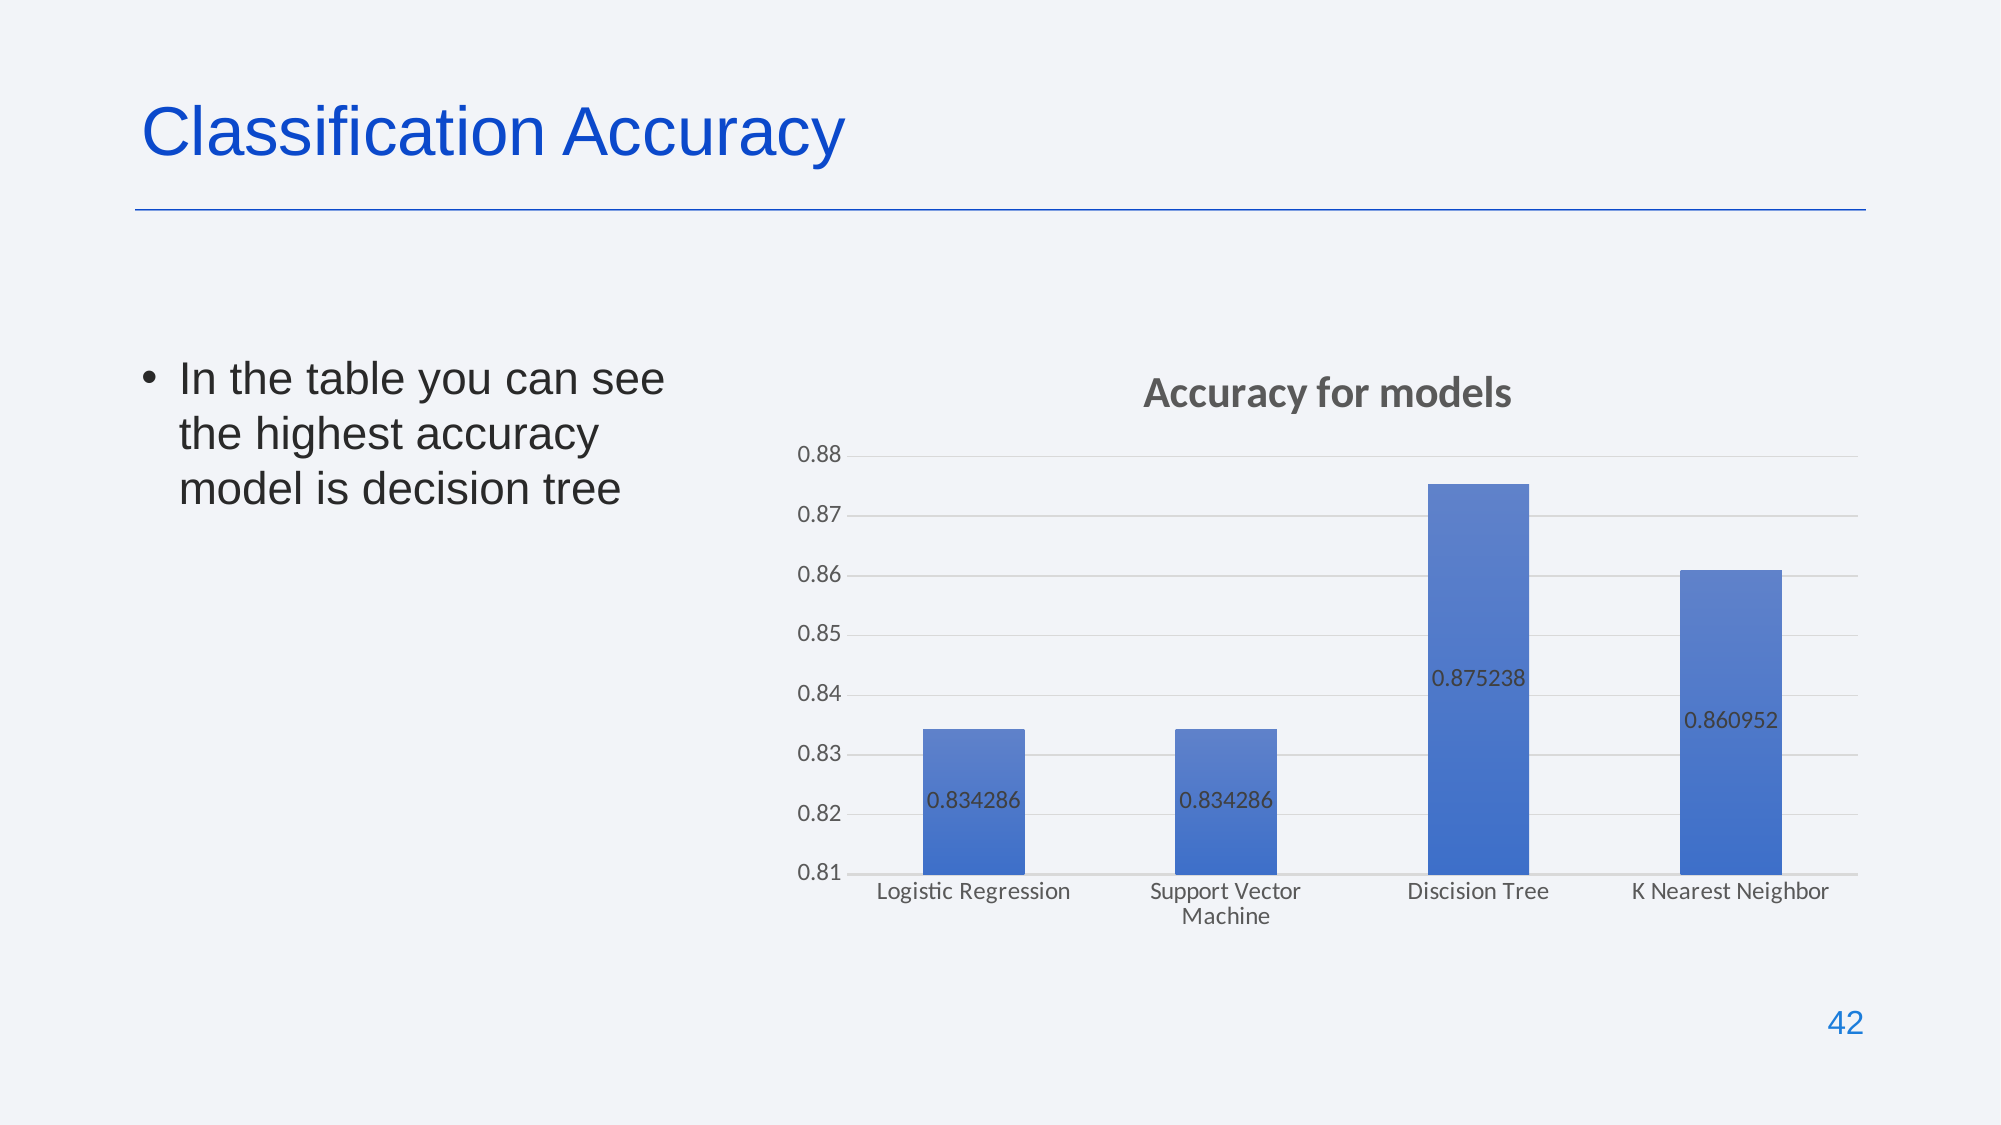

Classification Accuracy
In the table you can see the highest accuracy model is decision tree

### Chart: Accuracy for models

| Category |  |
|---|---|
| Logistic Regression | 0.834286 |
| Support Vector Machine | 0.834286 |
| Discision Tree | 0.875238 |
| K Nearest Neighbor | 0.860952 |
42